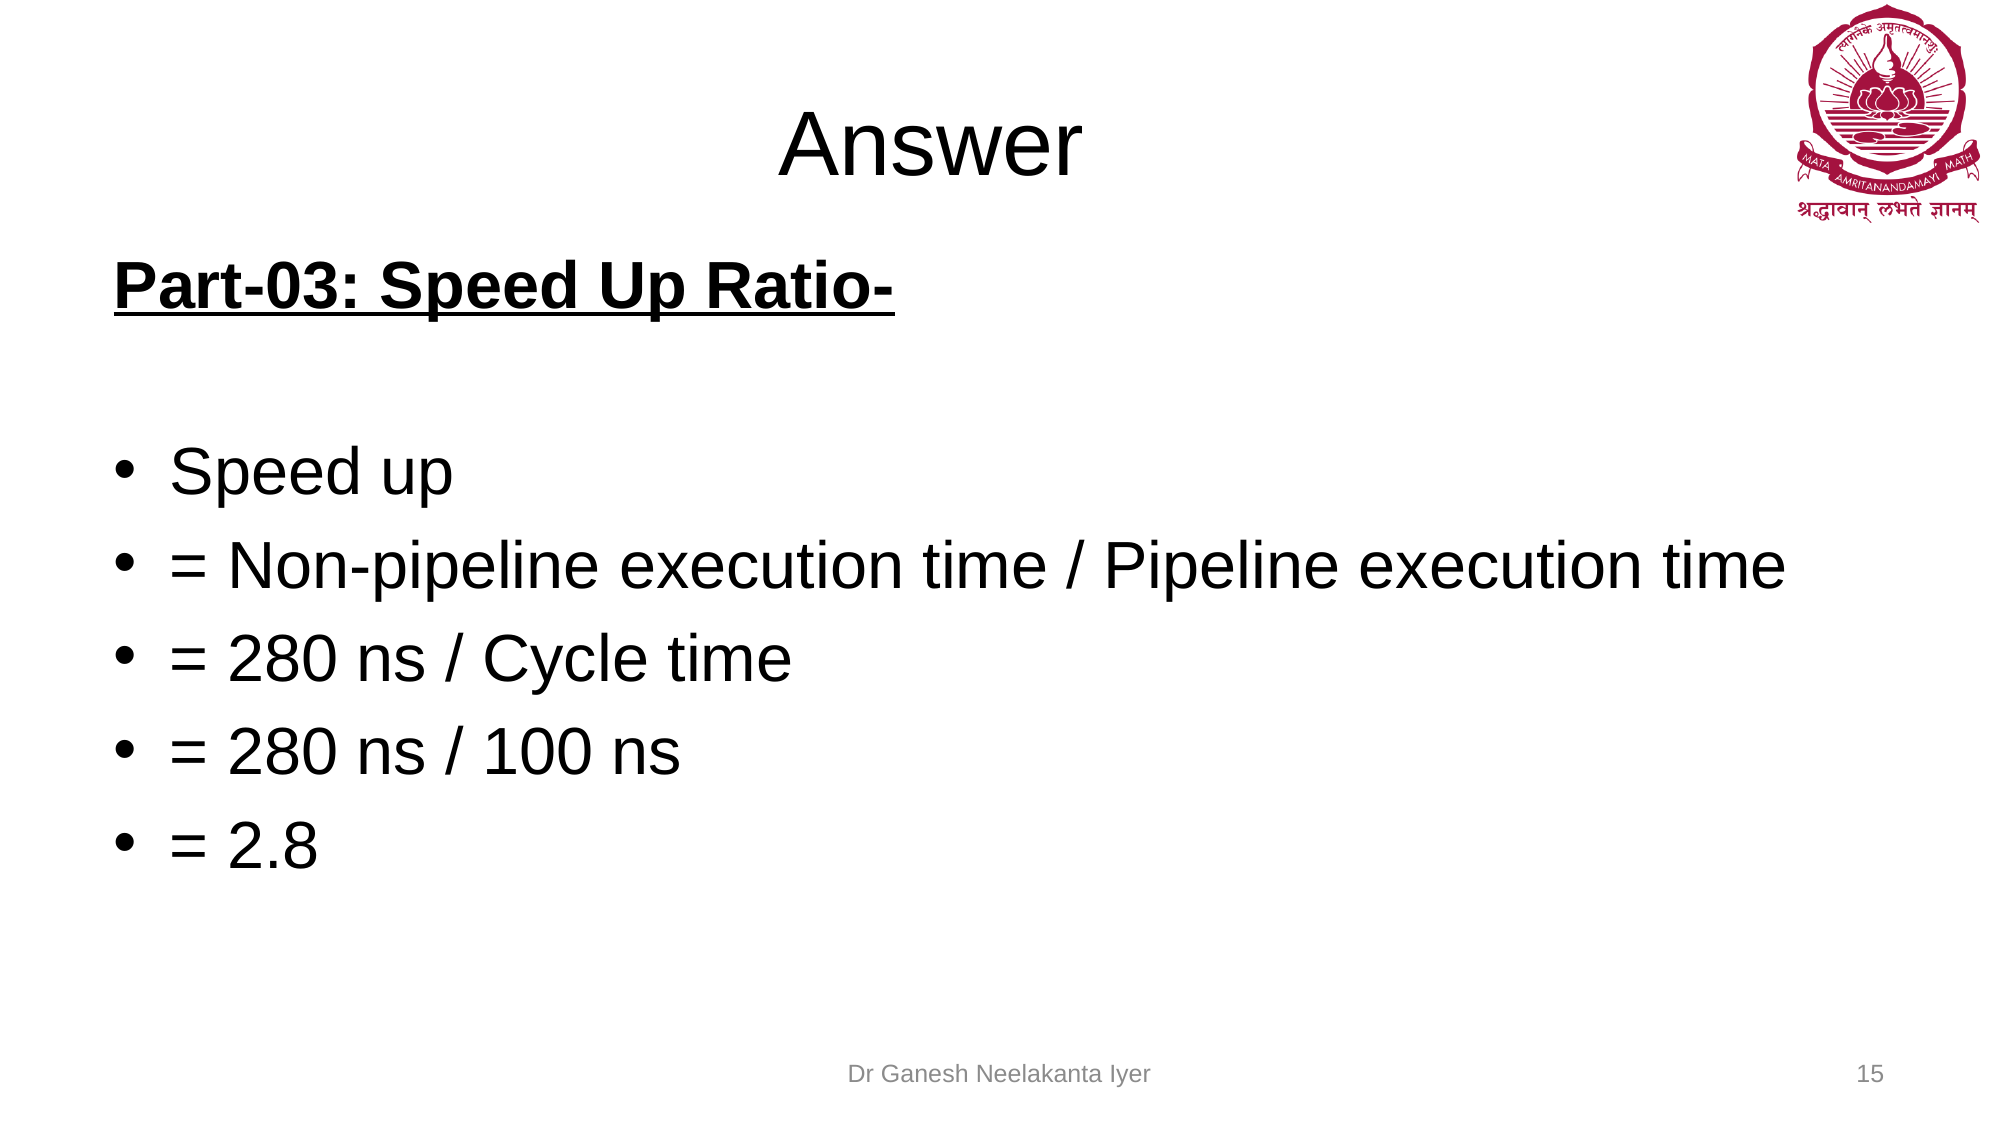

# Answer
Part-03: Speed Up Ratio-

Speed up
= Non-pipeline execution time / Pipeline execution time
= 280 ns / Cycle time
= 280 ns / 100 ns
= 2.8

Dr Ganesh Neelakanta Iyer
15